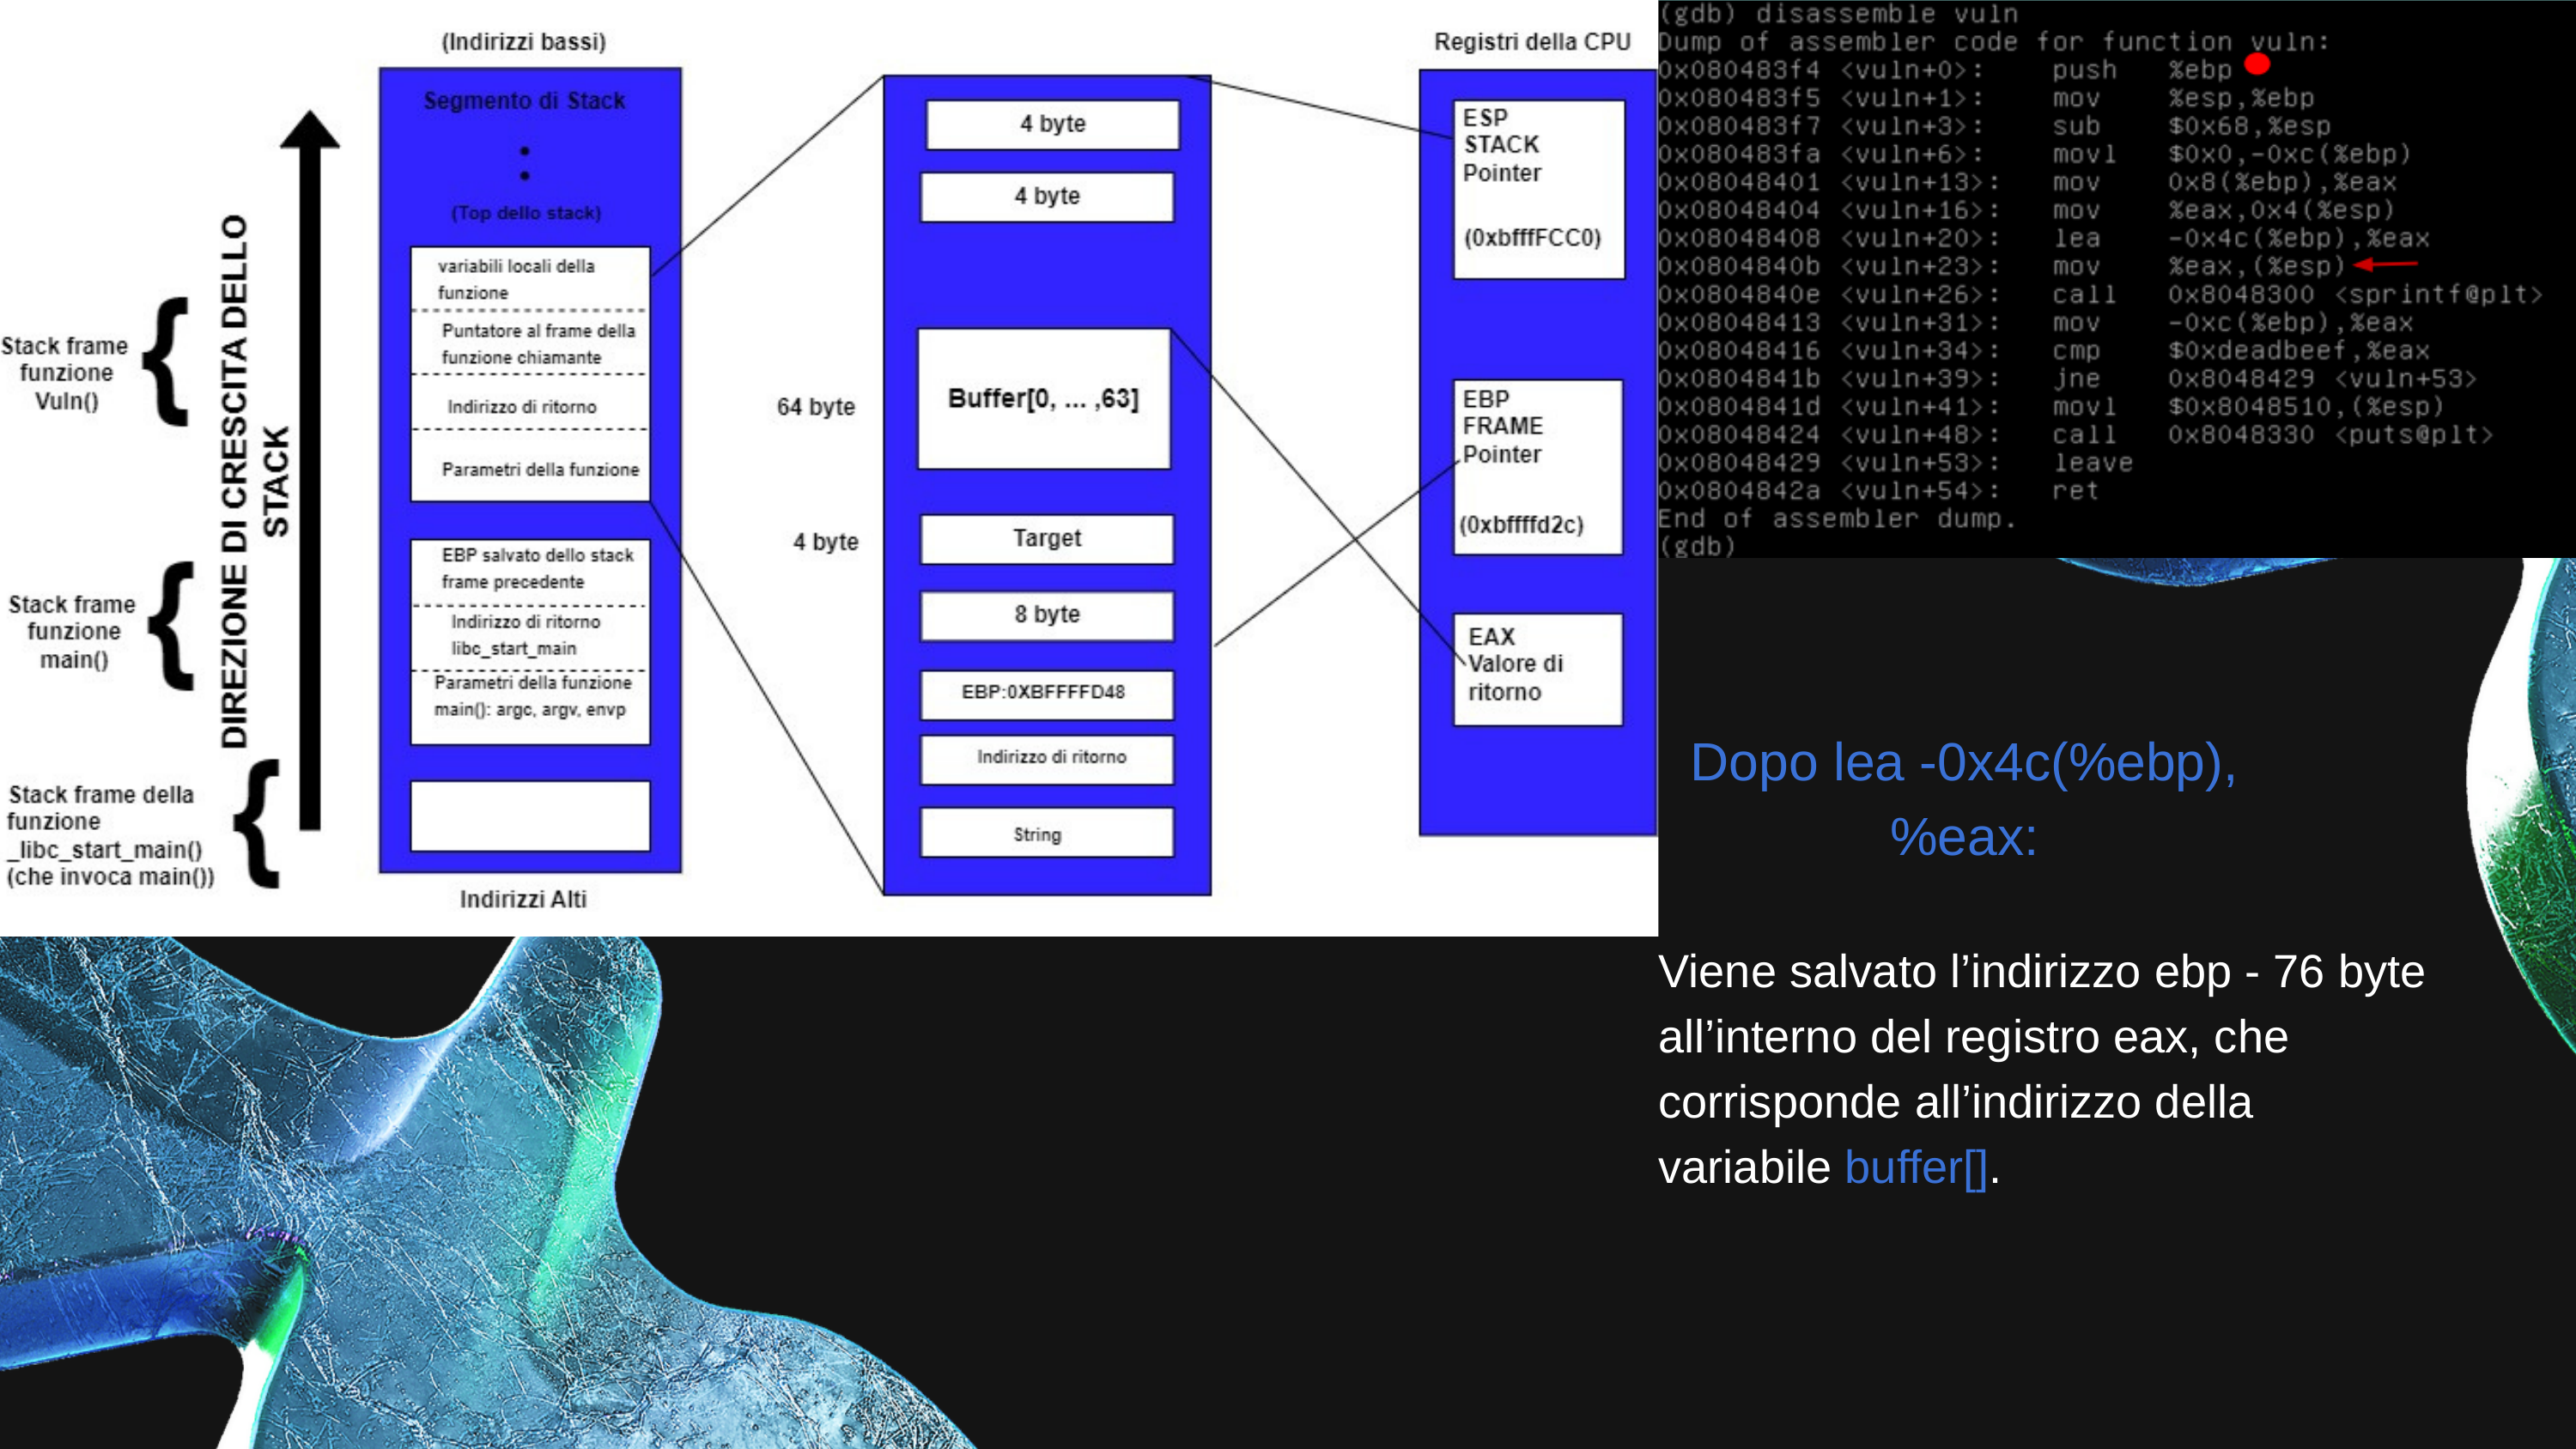

Dopo lea -0x4c(%ebp), %eax:

Viene salvato l’indirizzo ebp - 76 byte
all’interno del registro eax, che
corrisponde all’indirizzo della
variabile buffer[].